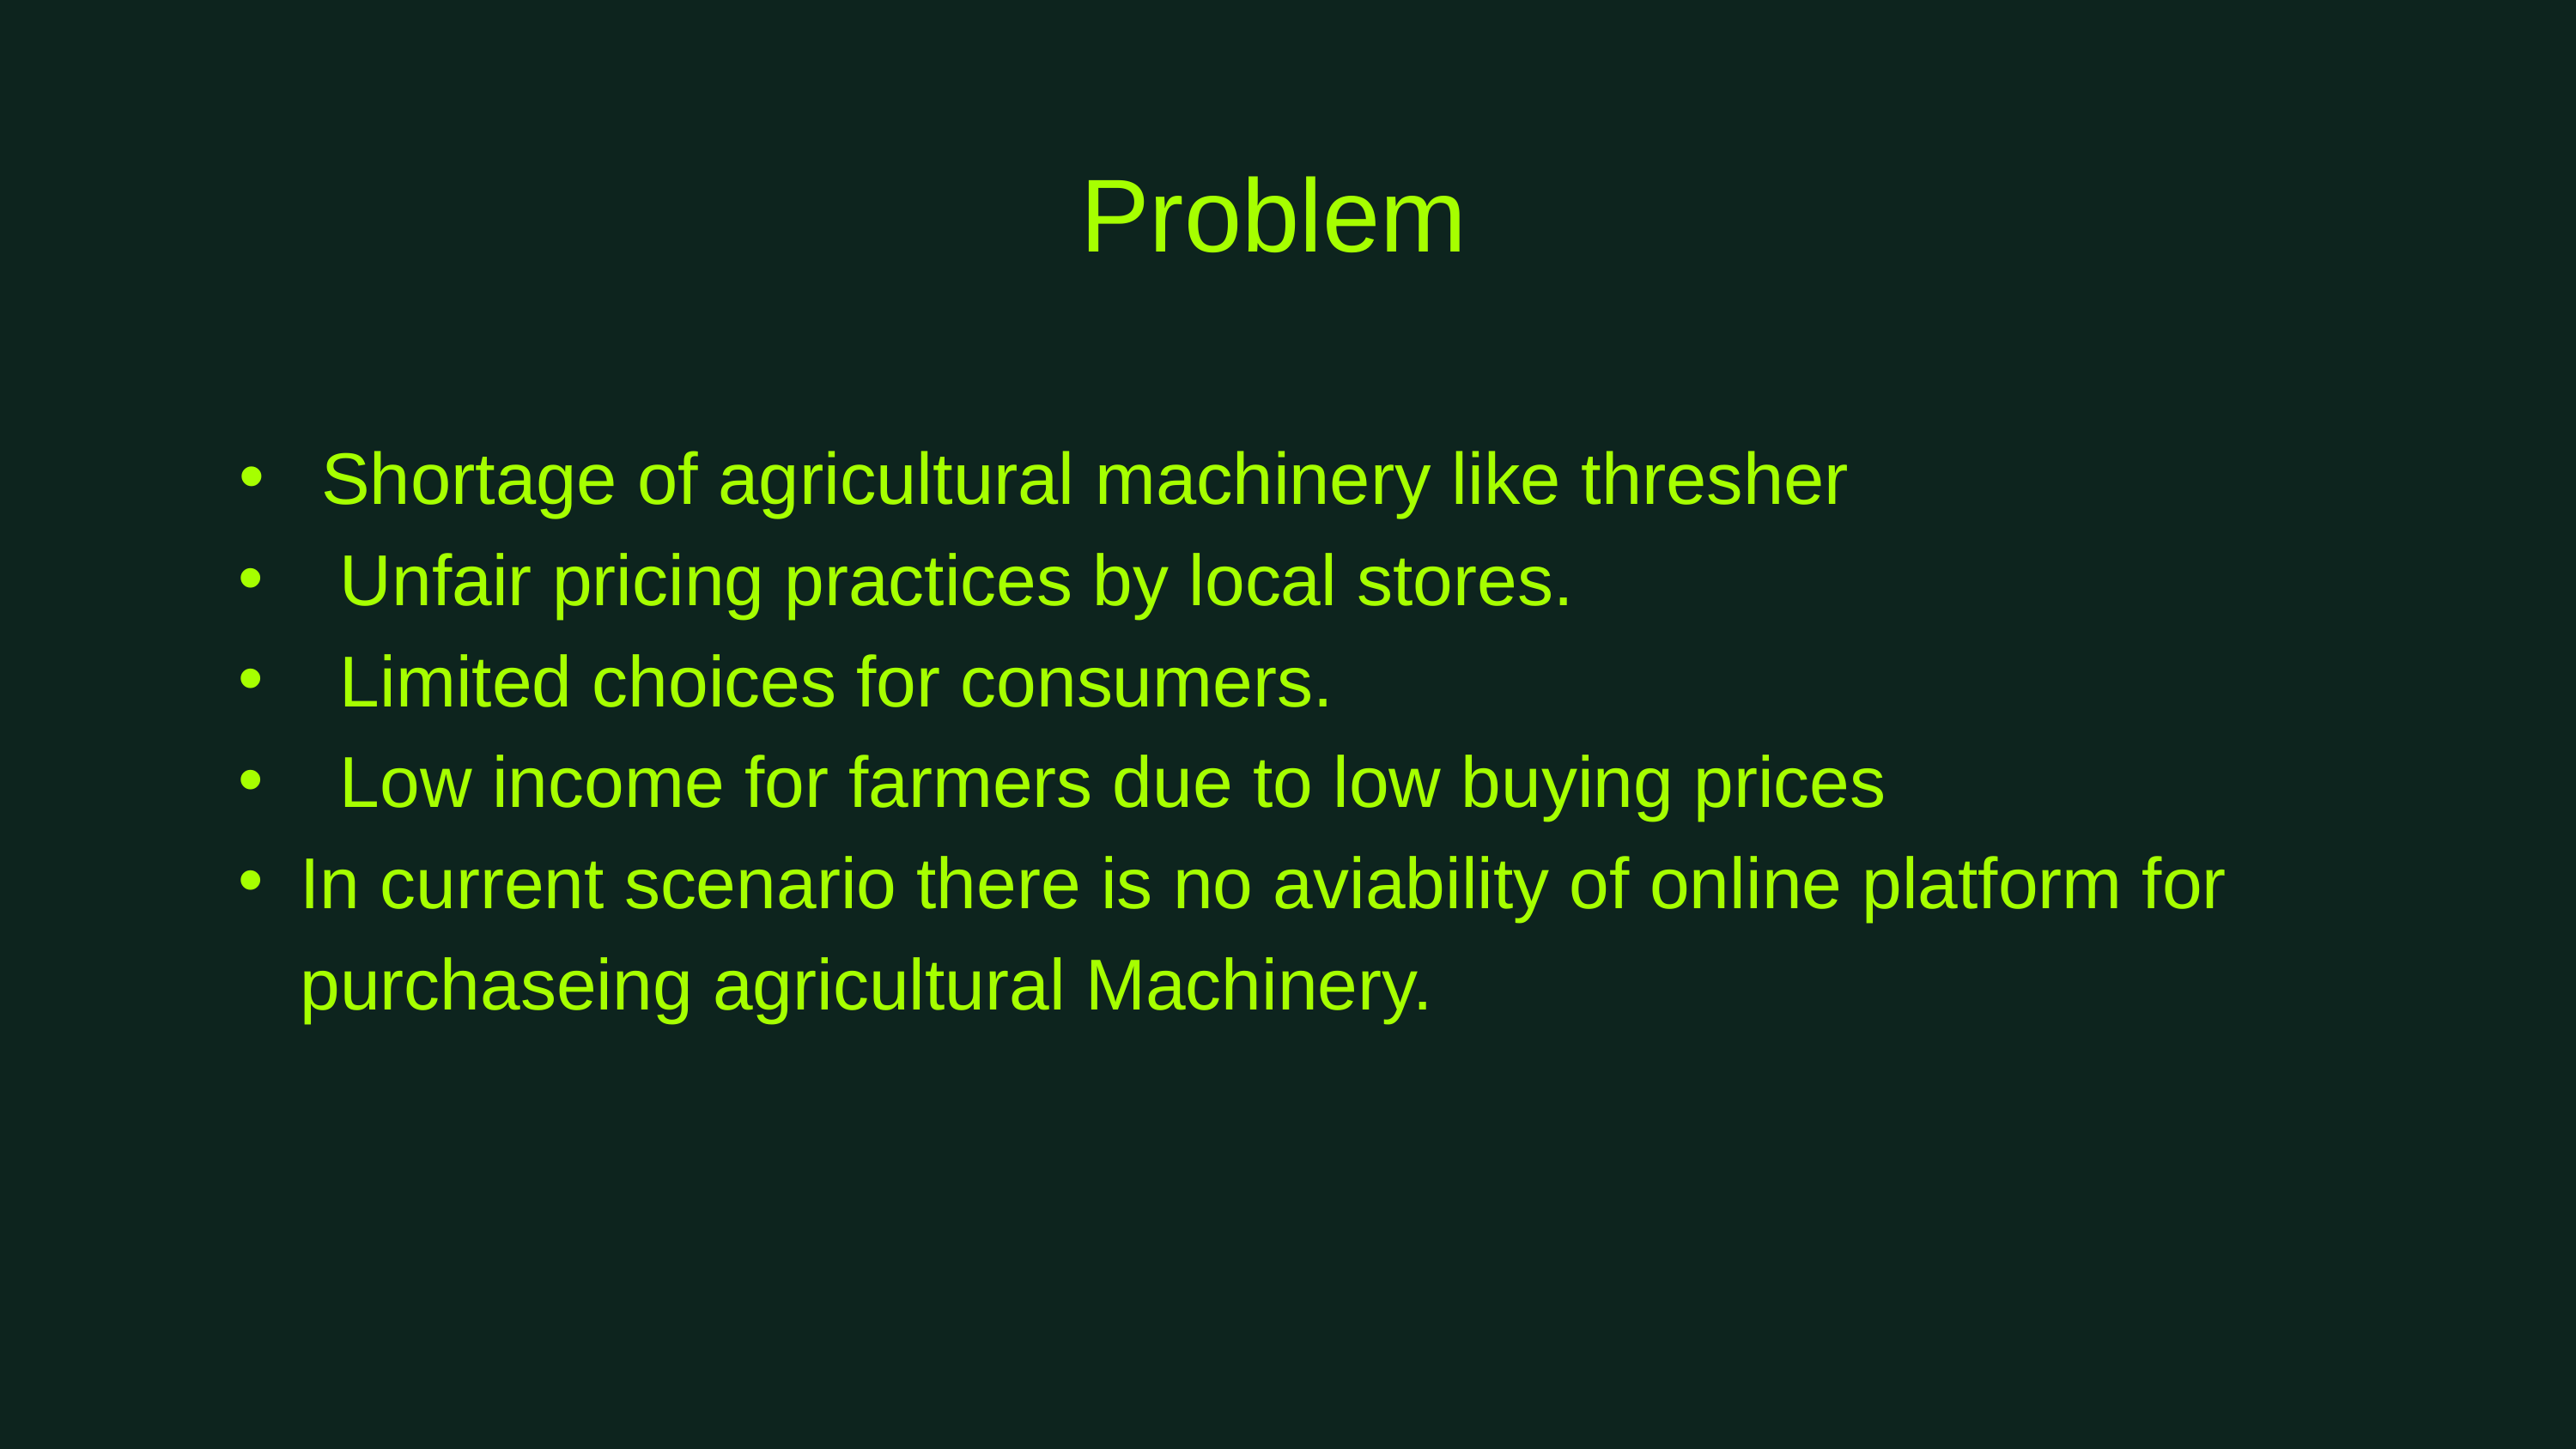

Problem

 Shortage of agricultural machinery like thresher
  Unfair pricing practices by local stores.
  Limited choices for consumers.
  Low income for farmers due to low buying prices
In current scenario there is no aviability of online platform for purchaseing agricultural Machinery.